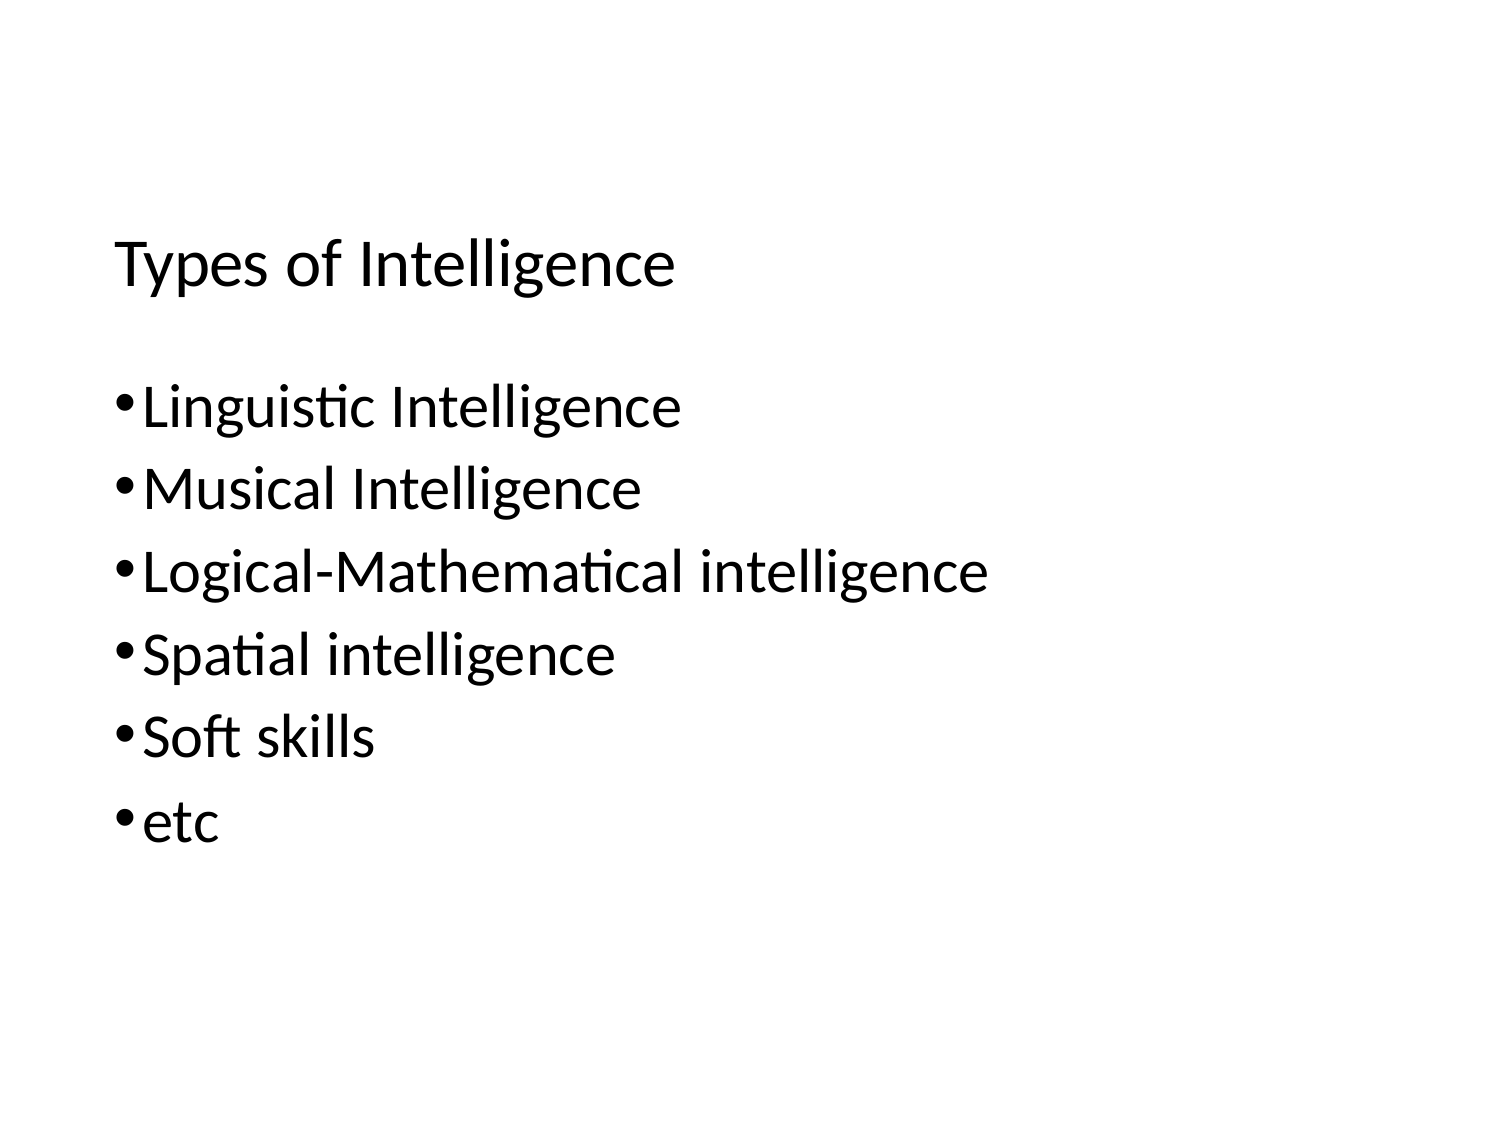

# Types of Intelligence
Linguistic Intelligence
Musical Intelligence
Logical-Mathematical intelligence
Spatial intelligence
Soft skills
etc